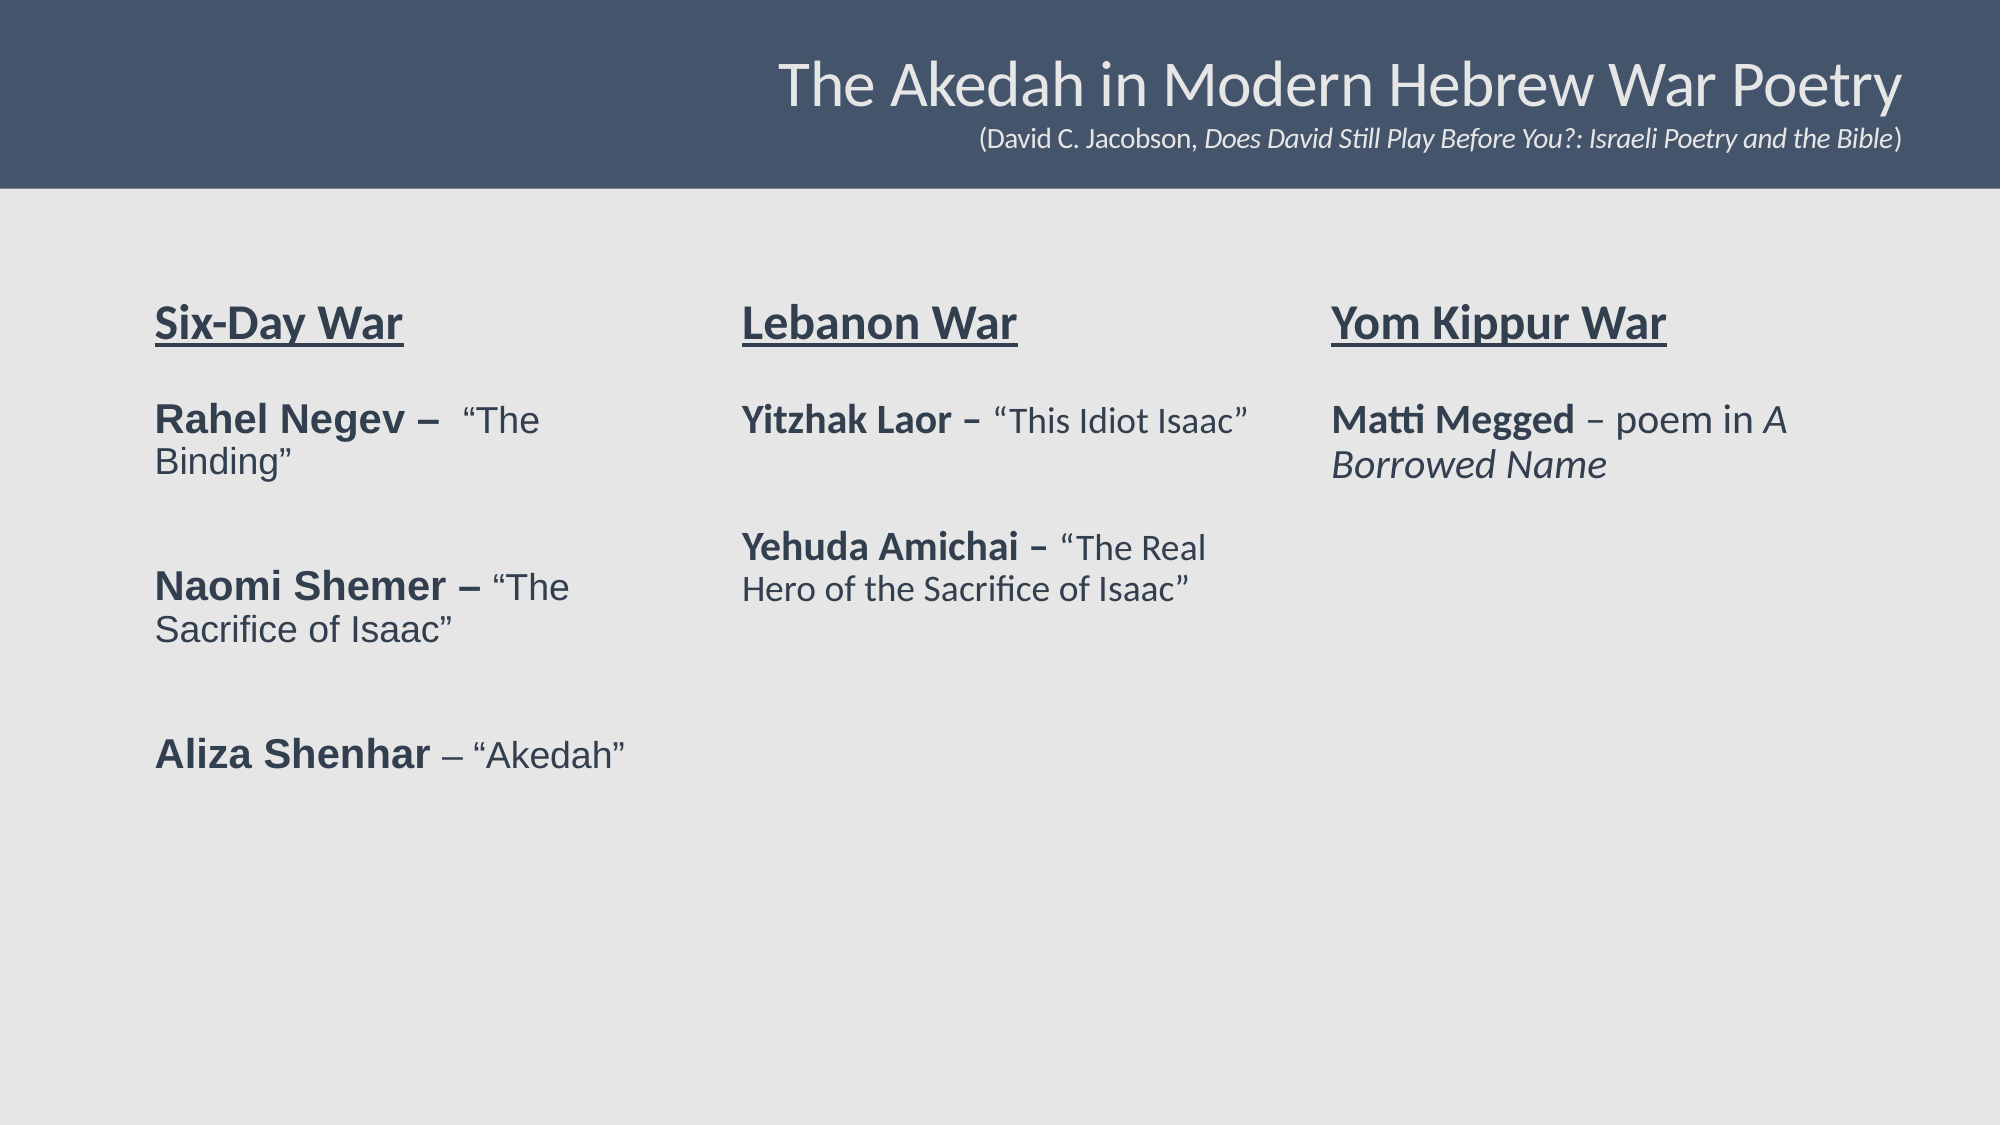

# The Akedah in Modern Hebrew War Poetry (David C. Jacobson, Does David Still Play Before You?: Israeli Poetry and the Bible)
Six-Day War
Lebanon War
Yom Kippur War
Rahel Negev –  “The Binding”

Naomi Shemer – “The Sacrifice of Isaac”

Aliza Shenhar – “Akedah”

Yitzhak Laor – “This Idiot Isaac”

Yehuda Amichai – “The Real Hero of the Sacrifice of Isaac”
Matti Megged – poem in A Borrowed Name